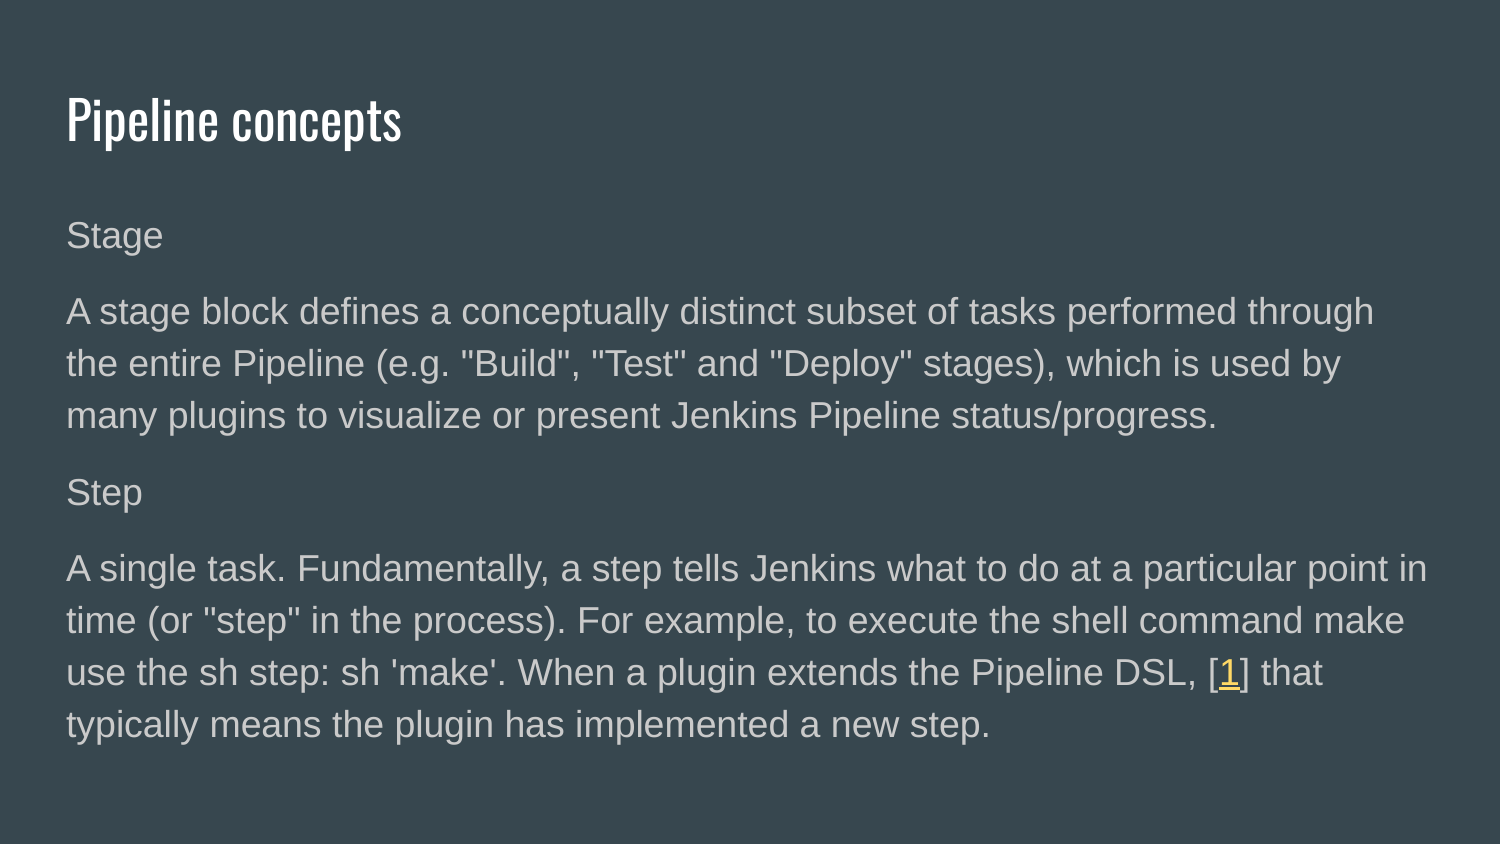

# Pipeline concepts
Stage
A stage block defines a conceptually distinct subset of tasks performed through the entire Pipeline (e.g. "Build", "Test" and "Deploy" stages), which is used by many plugins to visualize or present Jenkins Pipeline status/progress.
Step
A single task. Fundamentally, a step tells Jenkins what to do at a particular point in time (or "step" in the process). For example, to execute the shell command make use the sh step: sh 'make'. When a plugin extends the Pipeline DSL, [1] that typically means the plugin has implemented a new step.